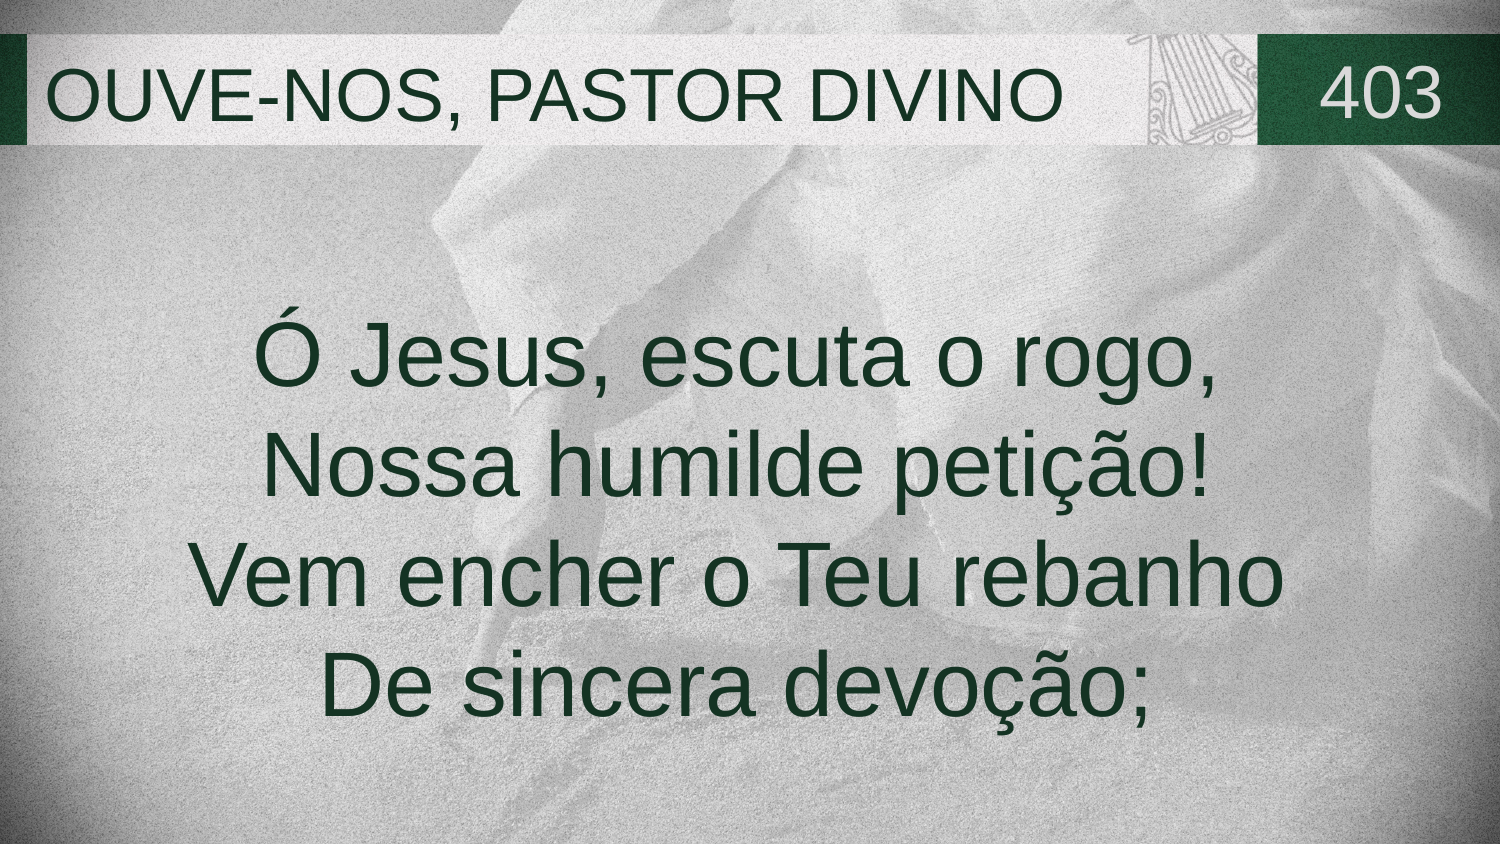

# OUVE-NOS, PASTOR DIVINO
403
Ó Jesus, escuta o rogo,
Nossa humilde petição!
Vem encher o Teu rebanho
De sincera devoção;